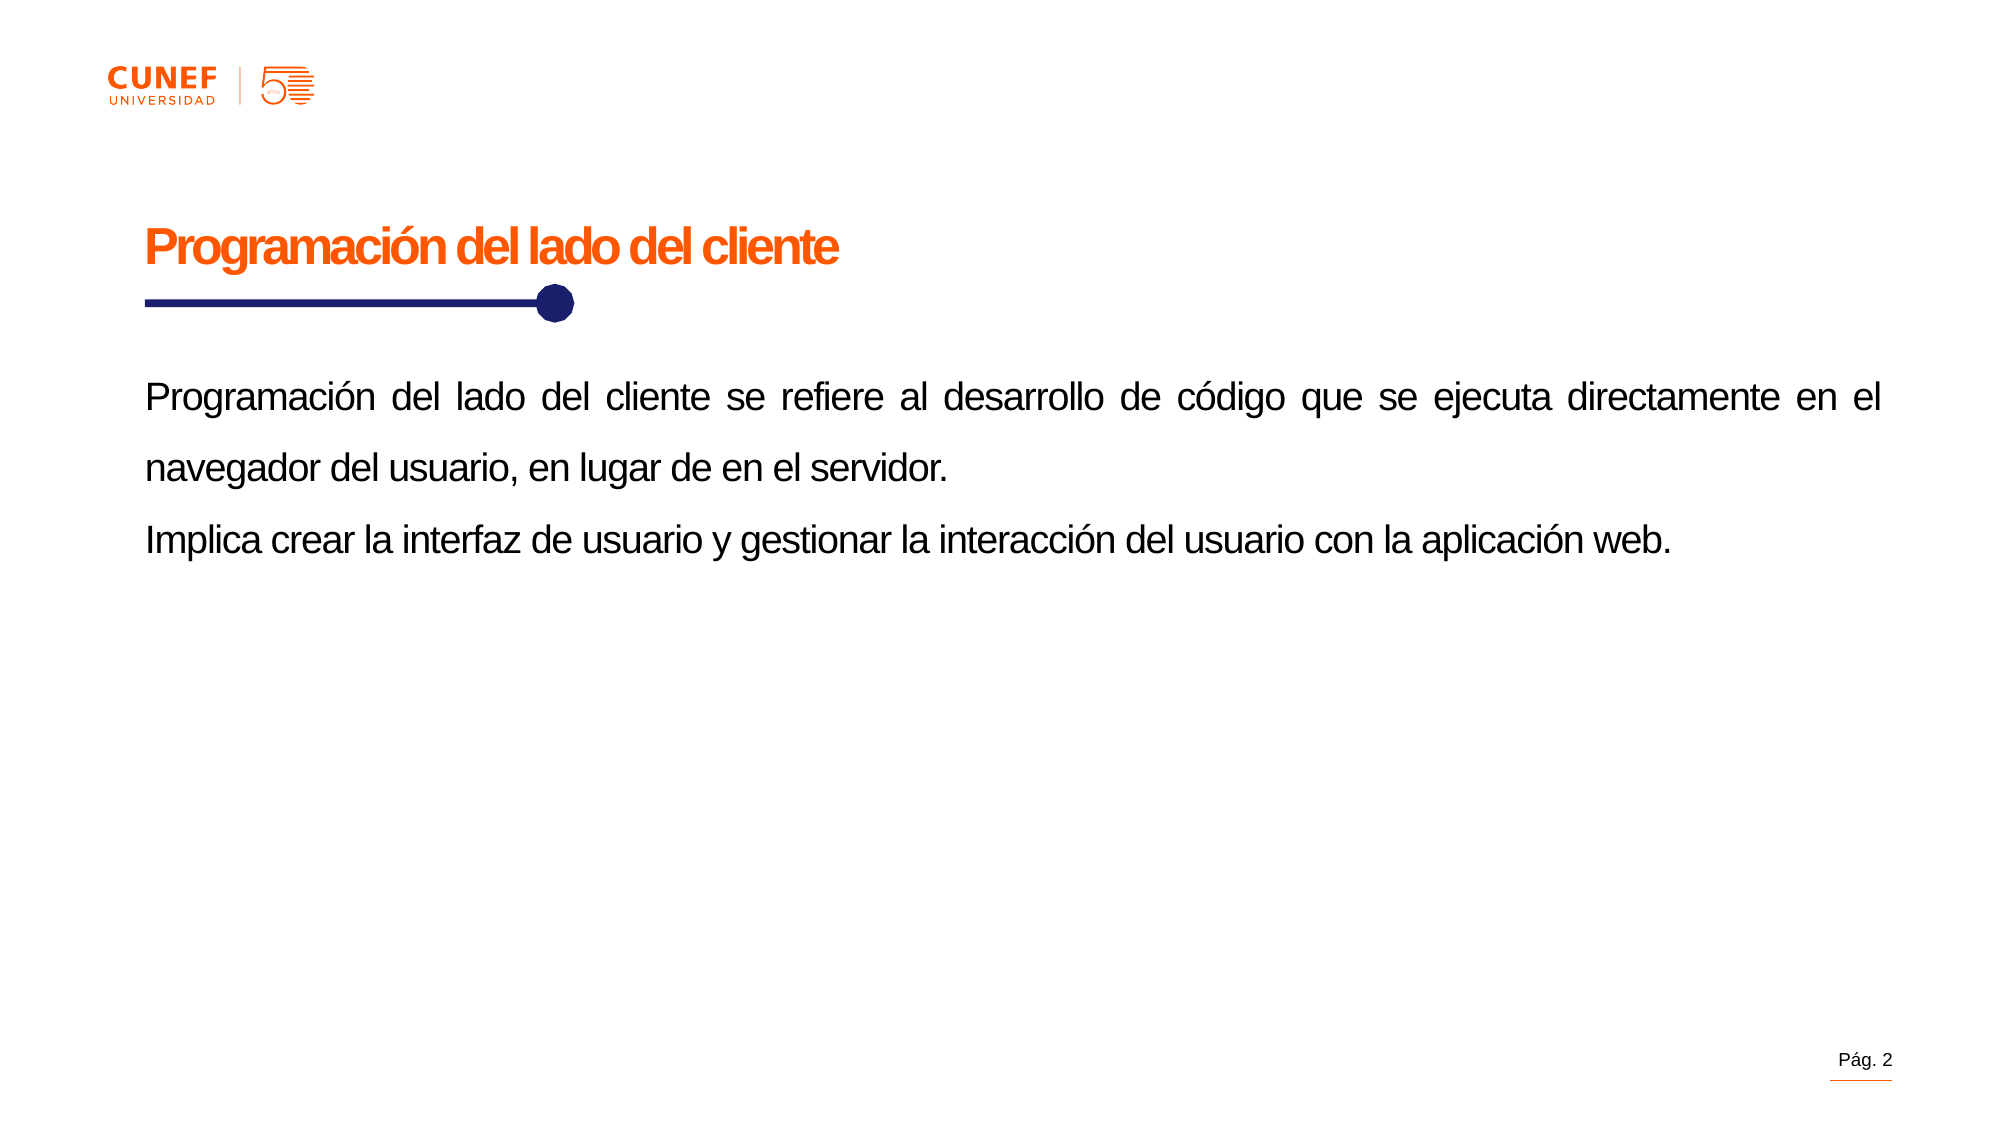

Programación del lado del cliente

Programación del lado del cliente se refiere al desarrollo de código que se ejecuta directamente en el navegador del usuario, en lugar de en el servidor.
Implica crear la interfaz de usuario y gestionar la interacción del usuario con la aplicación web.